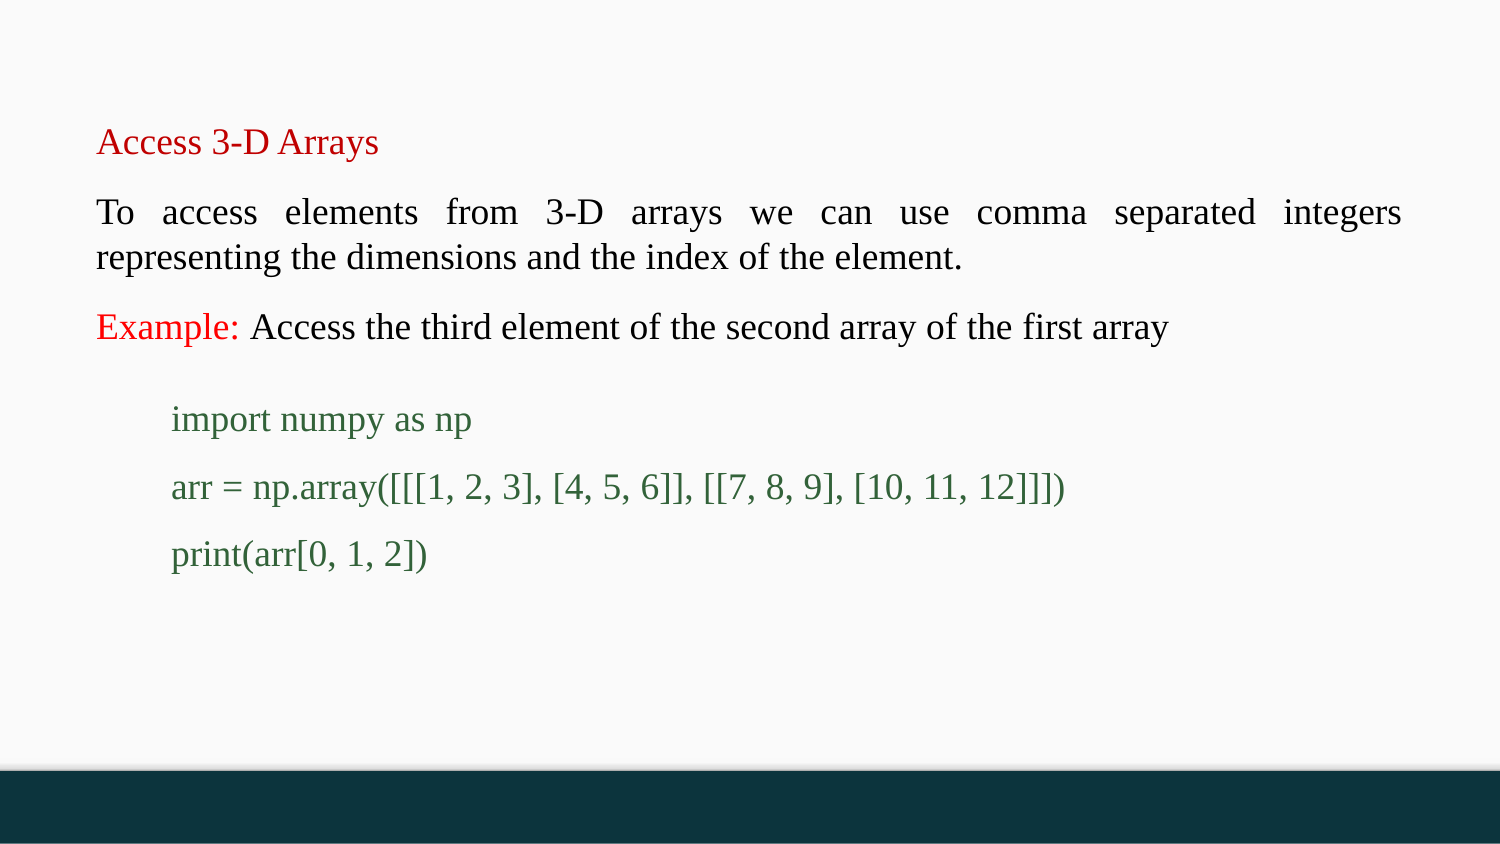

Access 3-D Arrays
To access elements from 3-D arrays we can use comma separated integers representing the dimensions and the index of the element.
Example: Access the third element of the second array of the first array
import numpy as np
arr = np.array([[[1, 2, 3], [4, 5, 6]], [[7, 8, 9], [10, 11, 12]]])
print(arr[0, 1, 2])